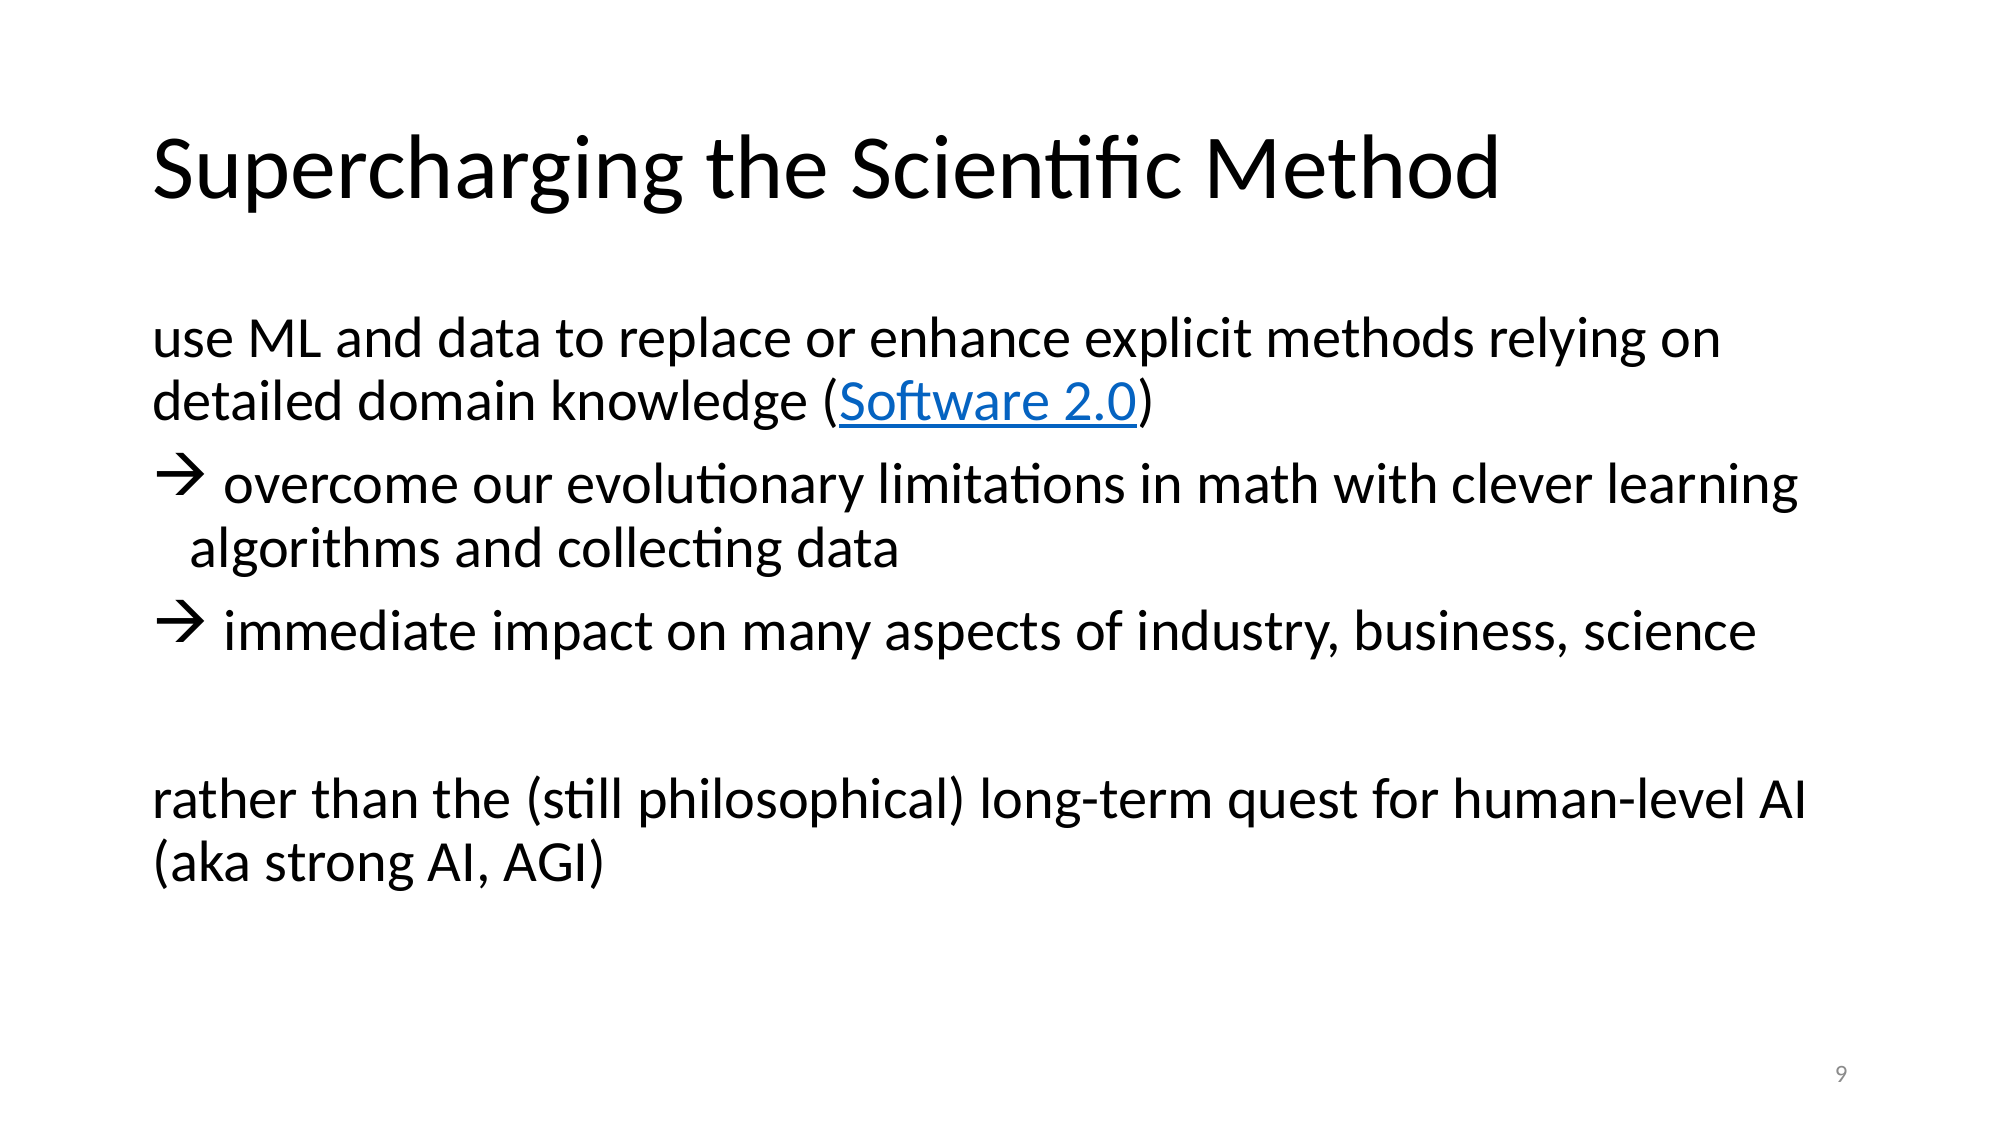

# Supercharging the Scientific Method
use ML and data to replace or enhance explicit methods relying on detailed domain knowledge (Software 2.0)
 overcome our evolutionary limitations in math with clever learning algorithms and collecting data
 immediate impact on many aspects of industry, business, science

rather than the (still philosophical) long-term quest for human-level AI (aka strong AI, AGI)
9